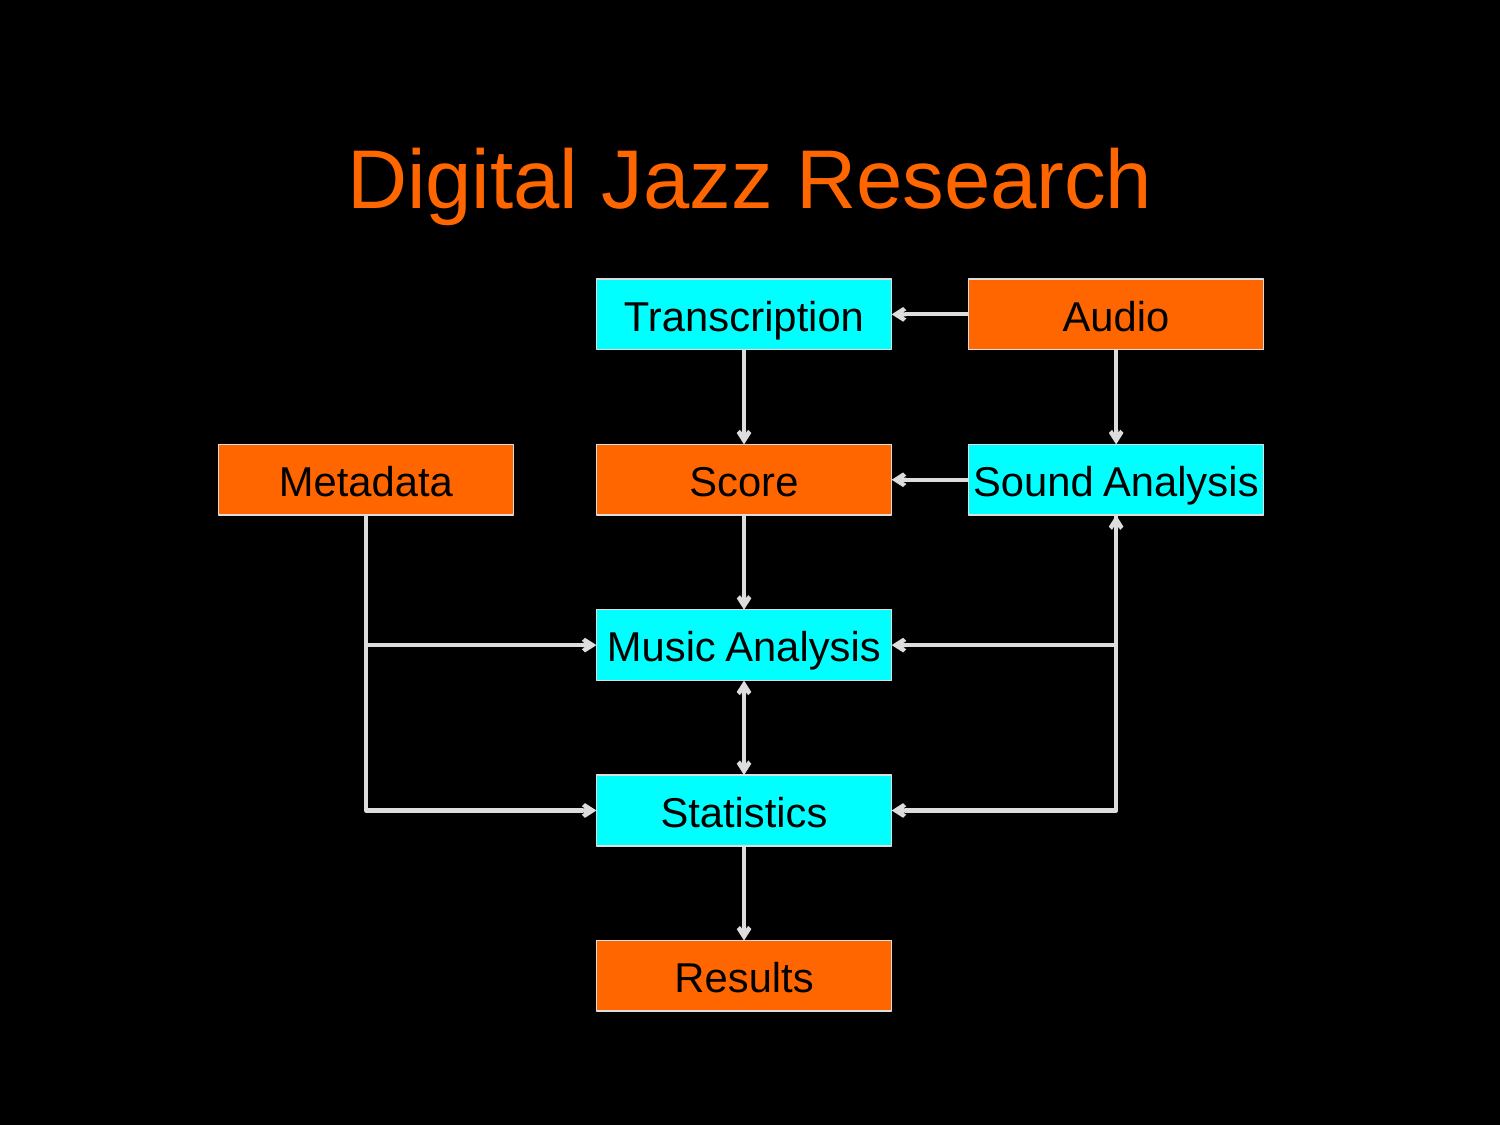

# Digital Jazz Research
Transcription
Audio
Metadata
Score
Sound Analysis
Music Analysis
Statistics
Results